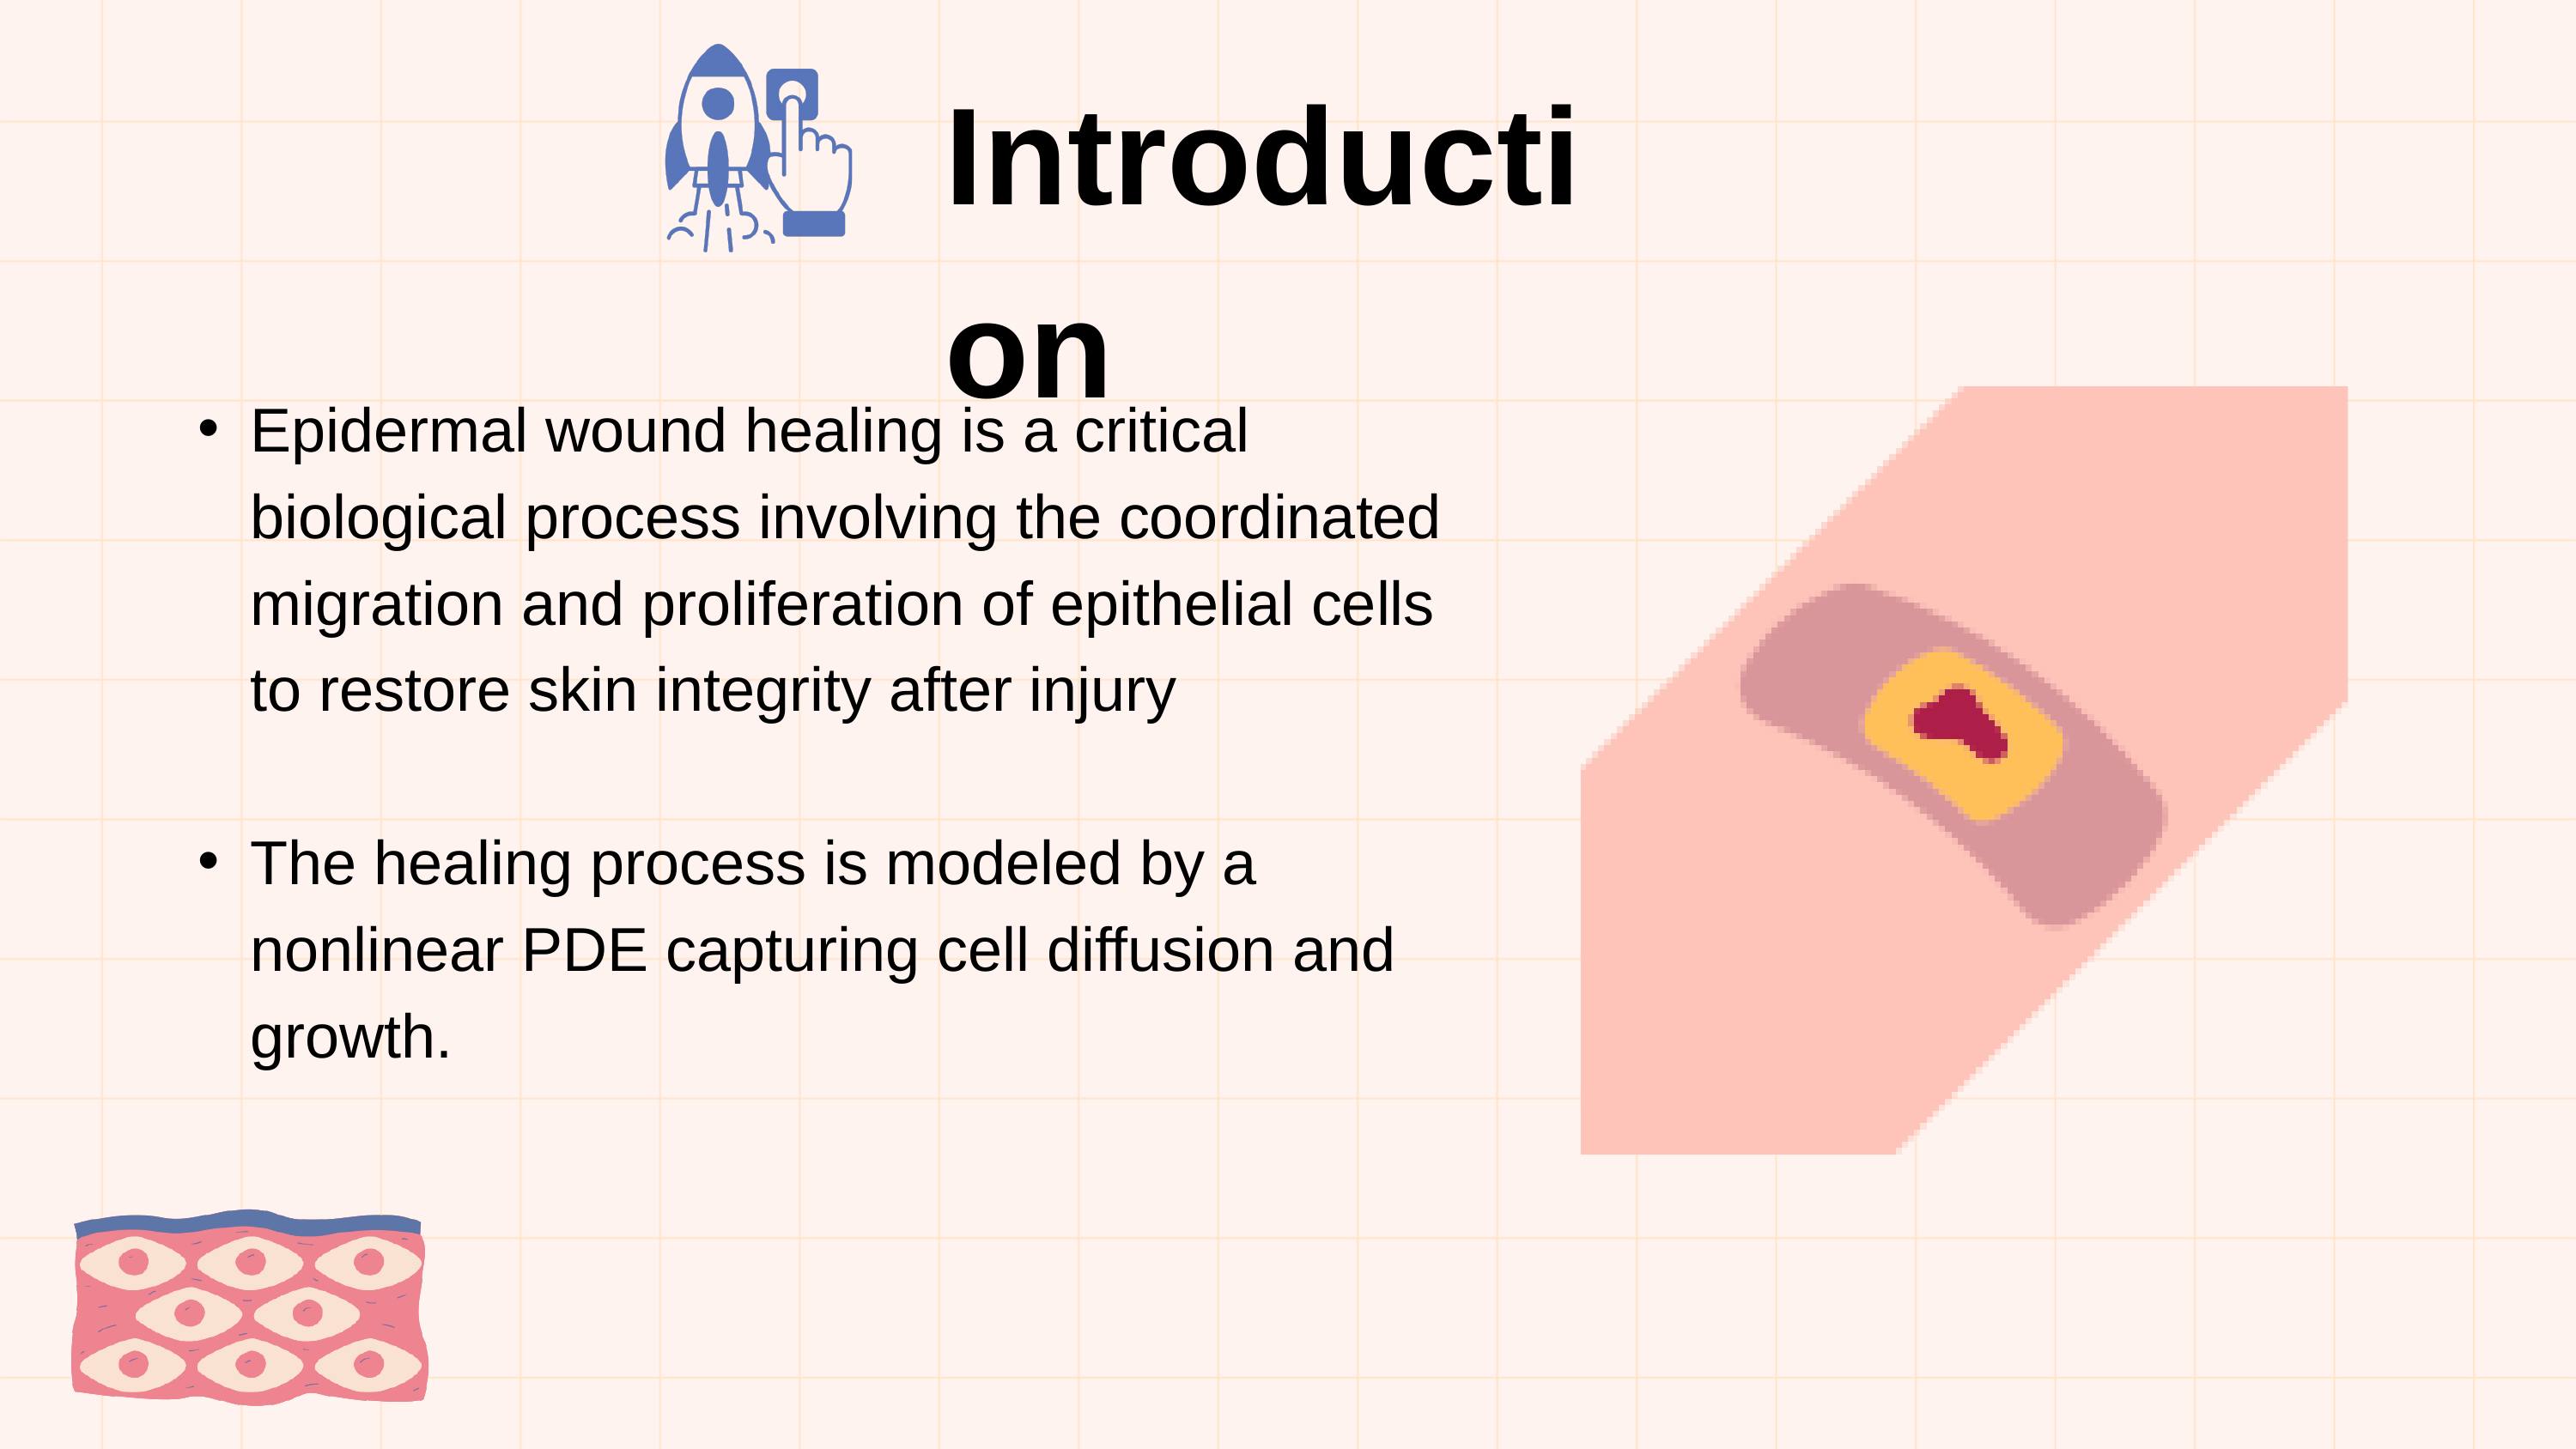

Introduction
Epidermal wound healing is a critical biological process involving the coordinated migration and proliferation of epithelial cells to restore skin integrity after injury

The healing process is modeled by a nonlinear PDE capturing cell diffusion and growth.